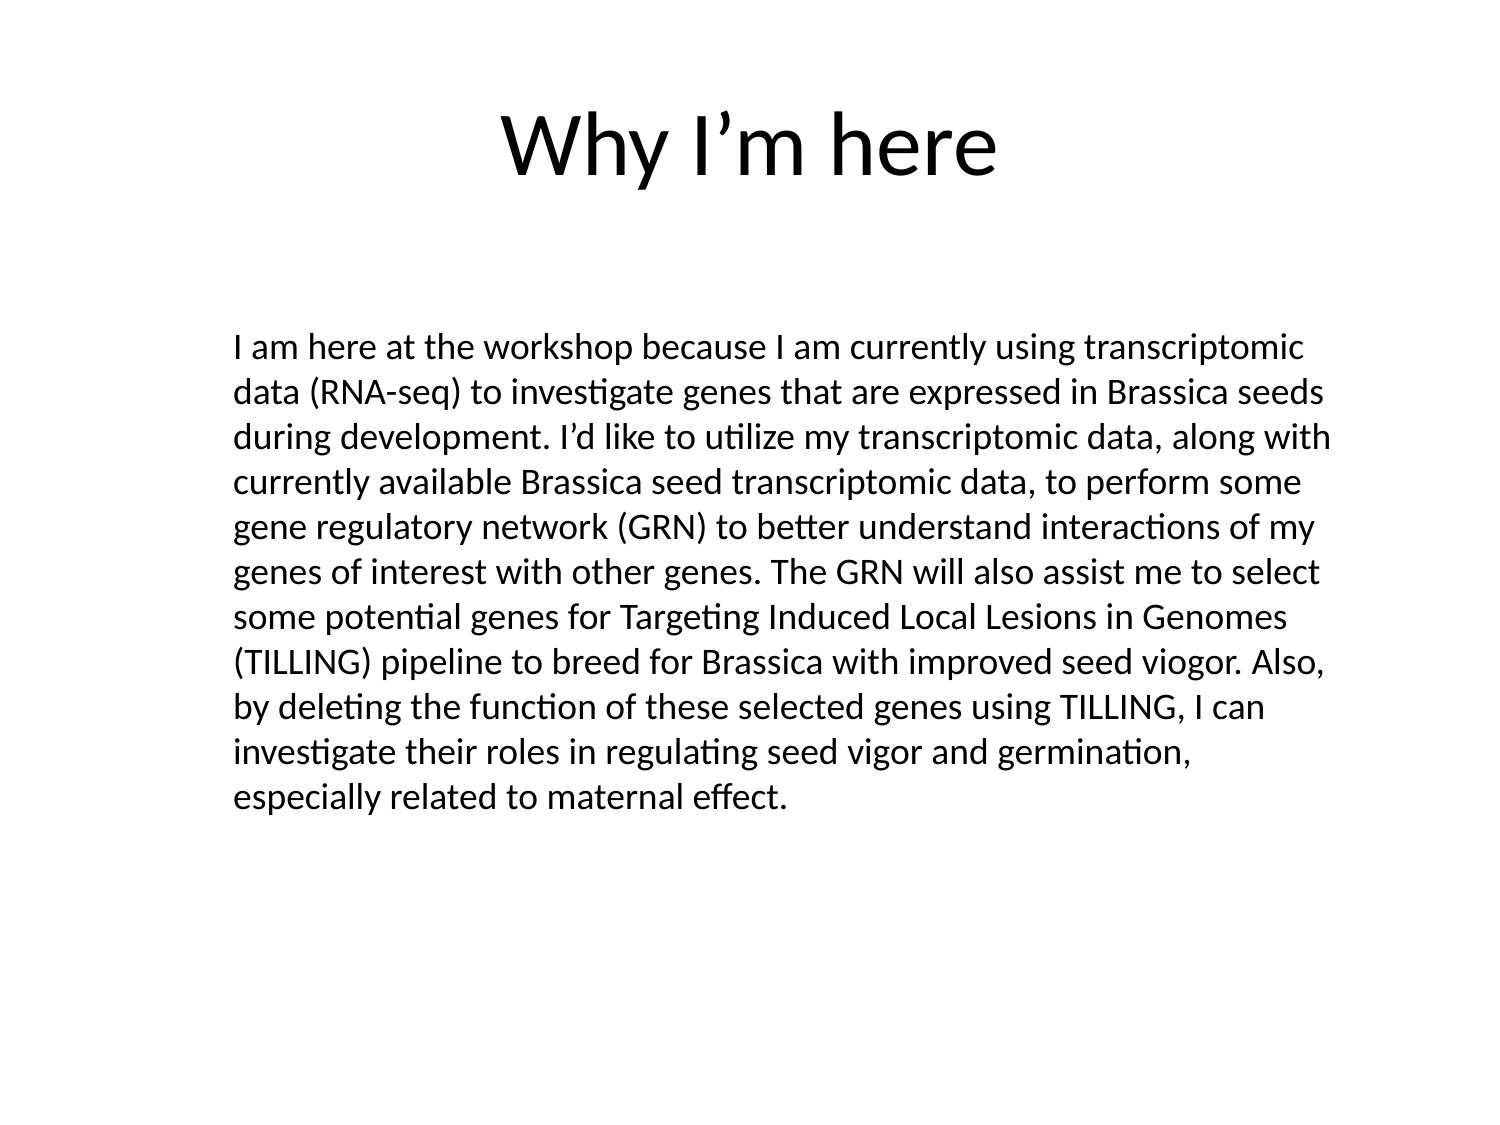

# Why I’m here
I am here at the workshop because I am currently using transcriptomic data (RNA-seq) to investigate genes that are expressed in Brassica seeds during development. I’d like to utilize my transcriptomic data, along with currently available Brassica seed transcriptomic data, to perform some gene regulatory network (GRN) to better understand interactions of my genes of interest with other genes. The GRN will also assist me to select some potential genes for Targeting Induced Local Lesions in Genomes (TILLING) pipeline to breed for Brassica with improved seed viogor. Also, by deleting the function of these selected genes using TILLING, I can investigate their roles in regulating seed vigor and germination, especially related to maternal effect.